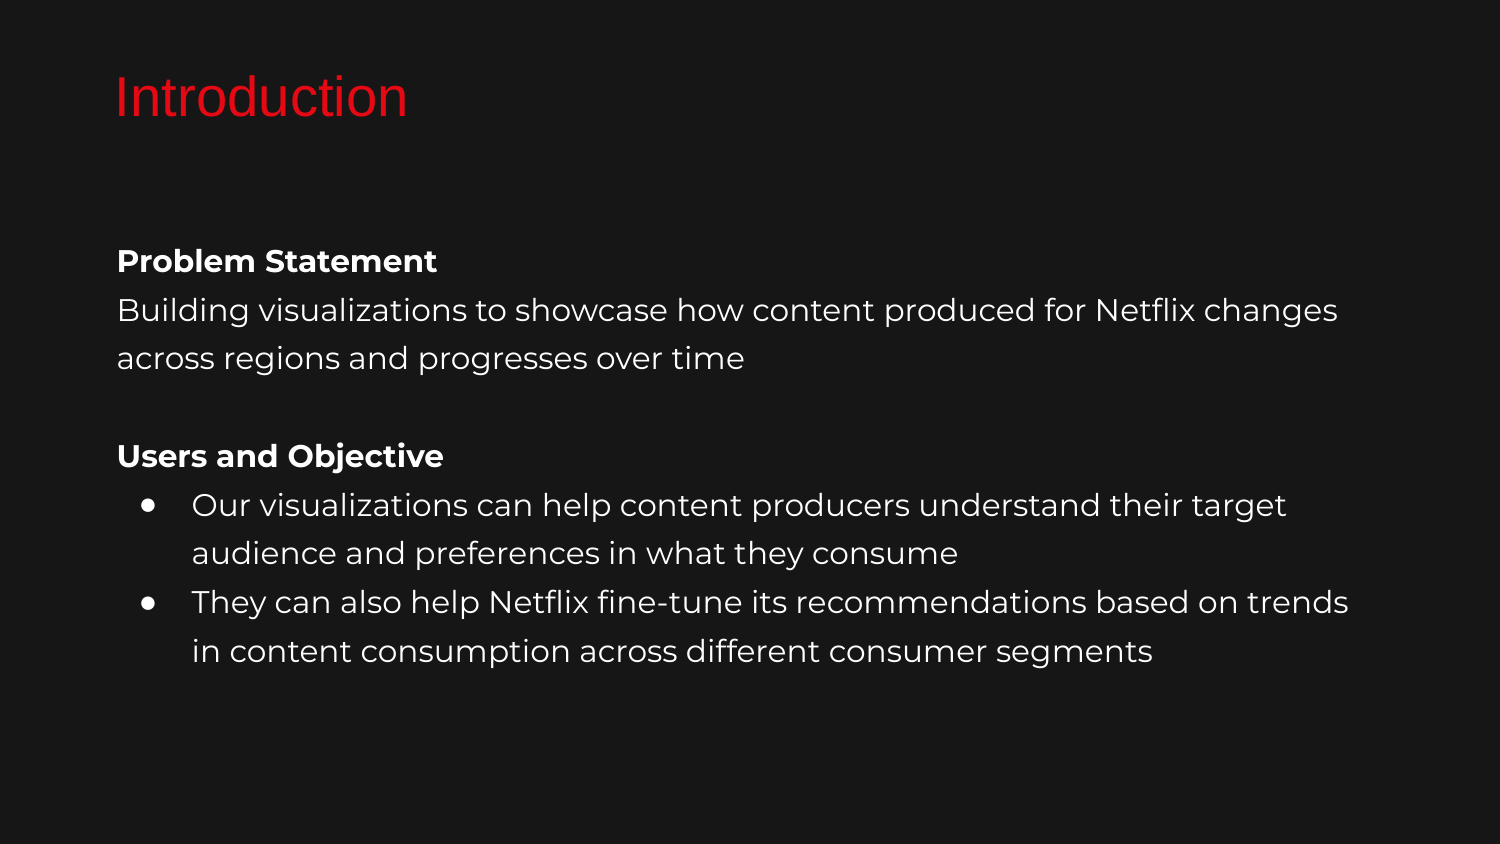

Introduction
Problem Statement
Building visualizations to showcase how content produced for Netflix changes across regions and progresses over time

Users and Objective
Our visualizations can help content producers understand their target audience and preferences in what they consume
They can also help Netflix fine-tune its recommendations based on trends in content consumption across different consumer segments